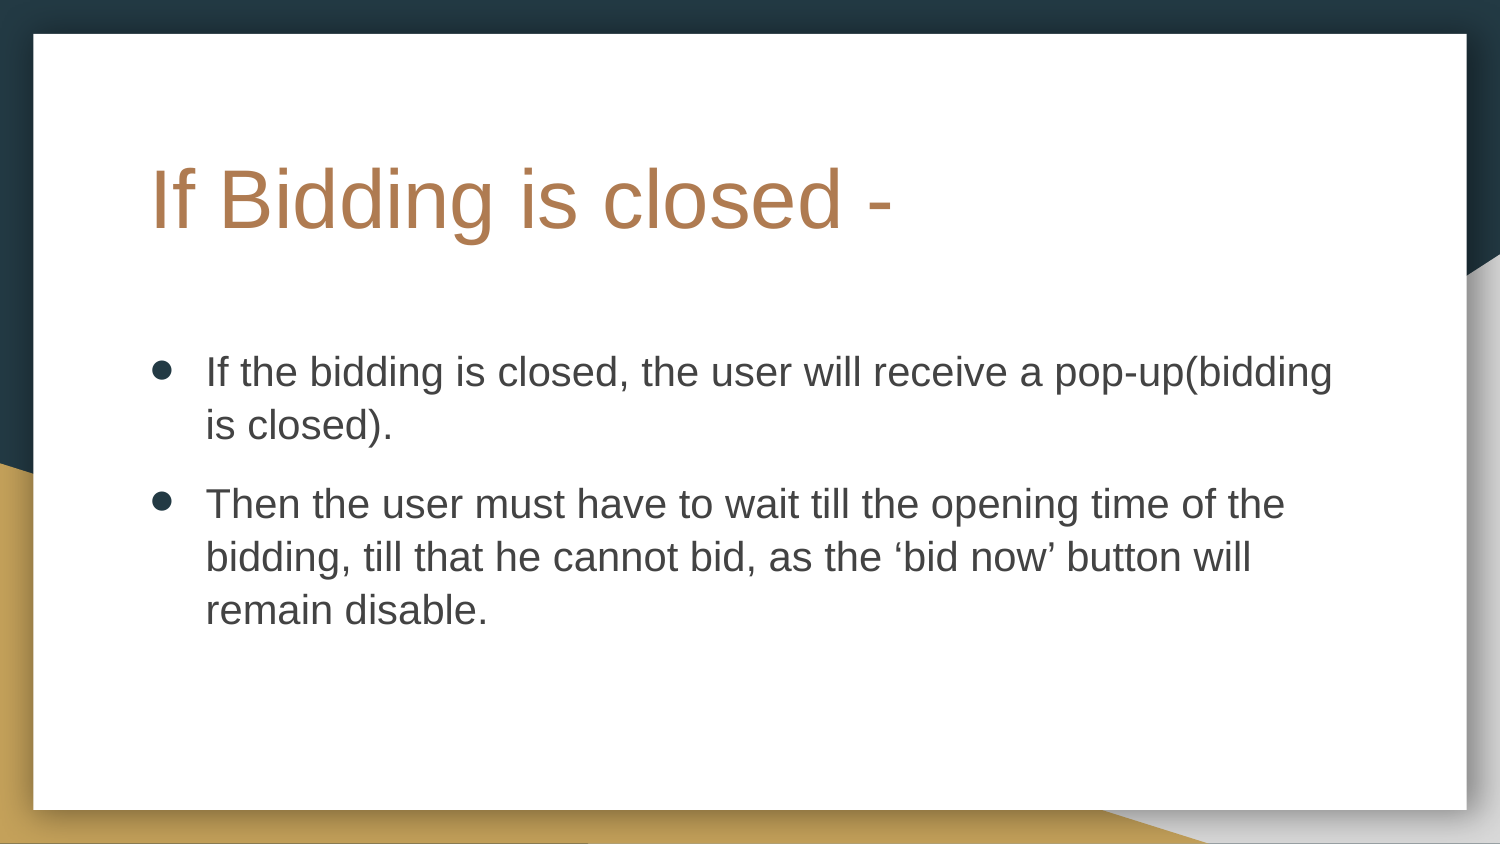

# If Bidding is closed -
If the bidding is closed, the user will receive a pop-up(bidding is closed).
Then the user must have to wait till the opening time of the bidding, till that he cannot bid, as the ‘bid now’ button will remain disable.